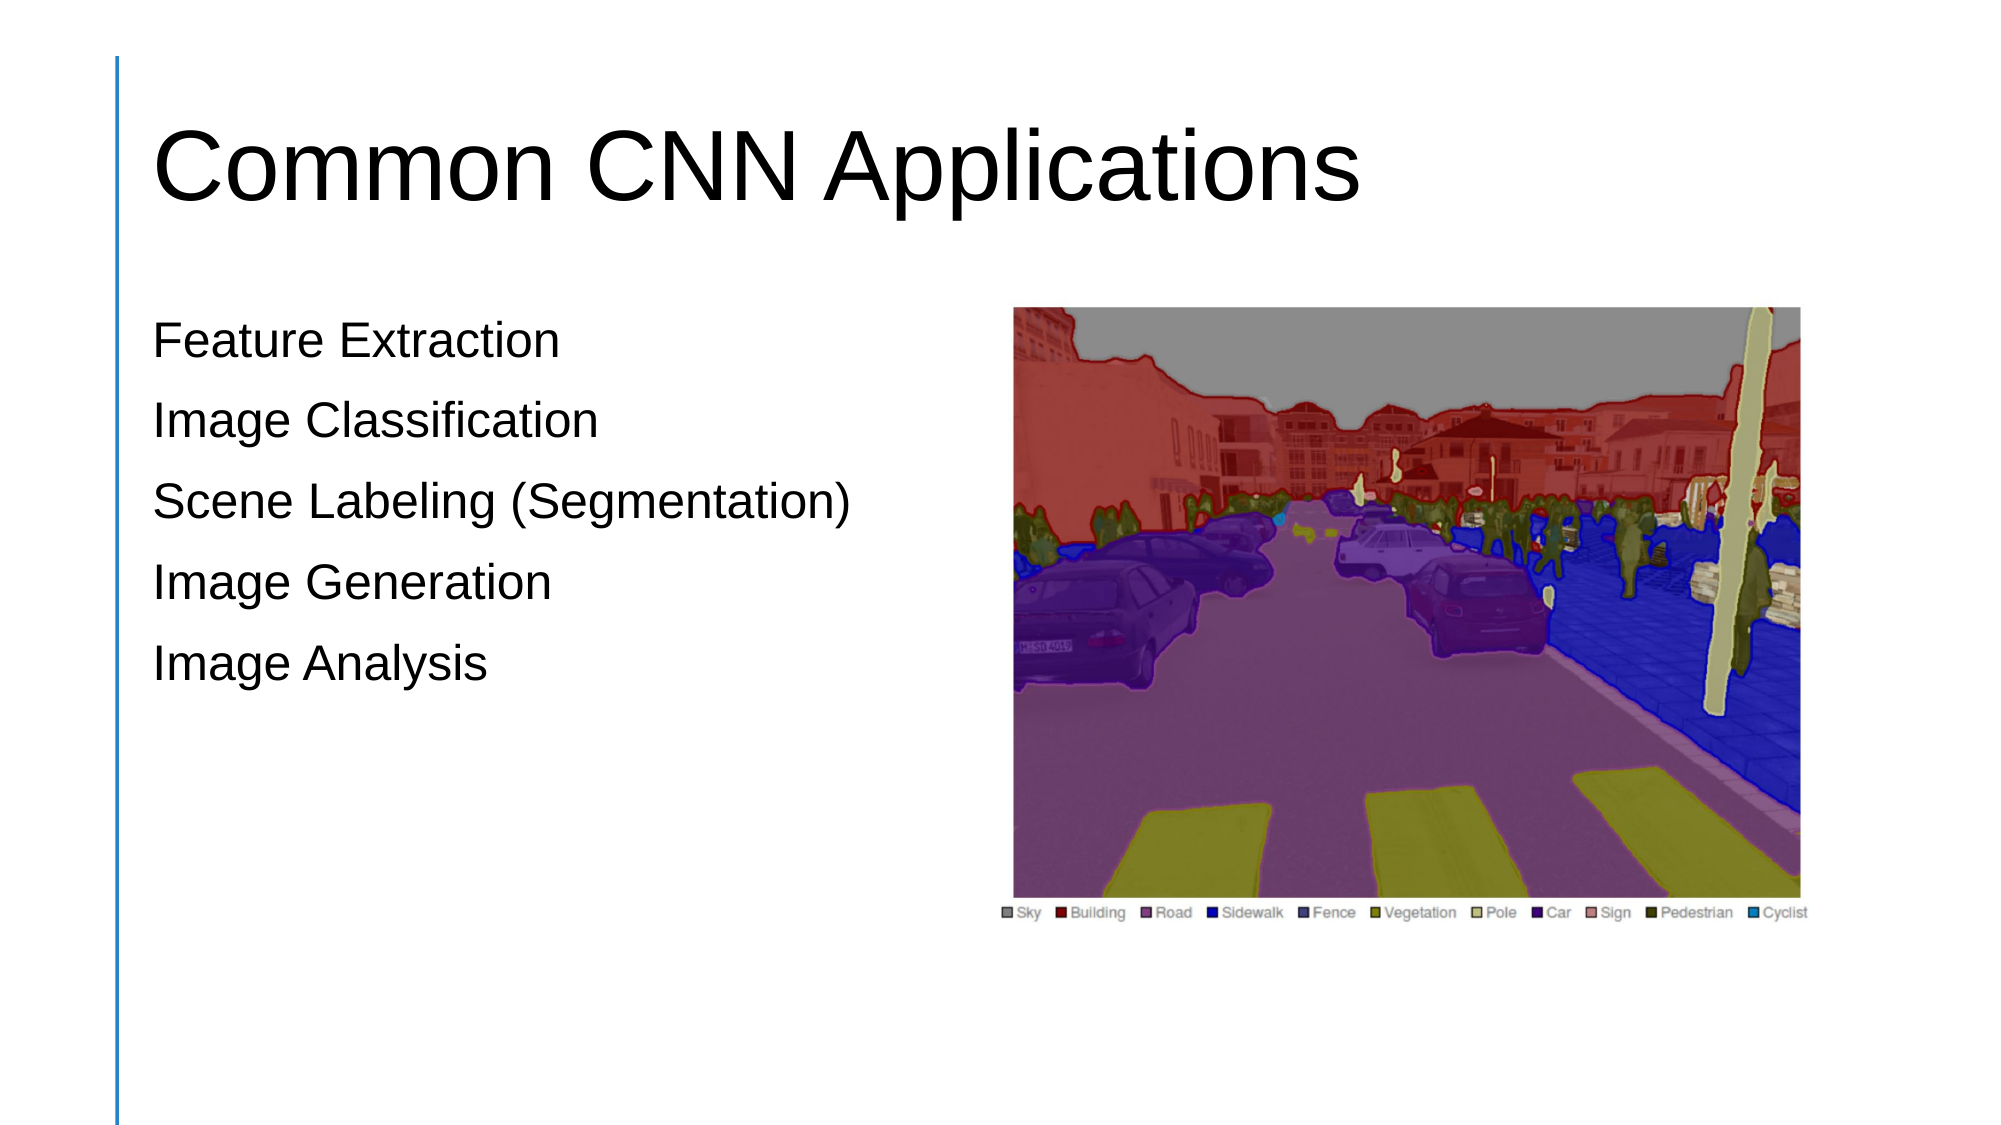

# Common CNN Applications
Feature Extraction
Image Classification
Scene Labeling (Segmentation)
Image Generation
Image Analysis